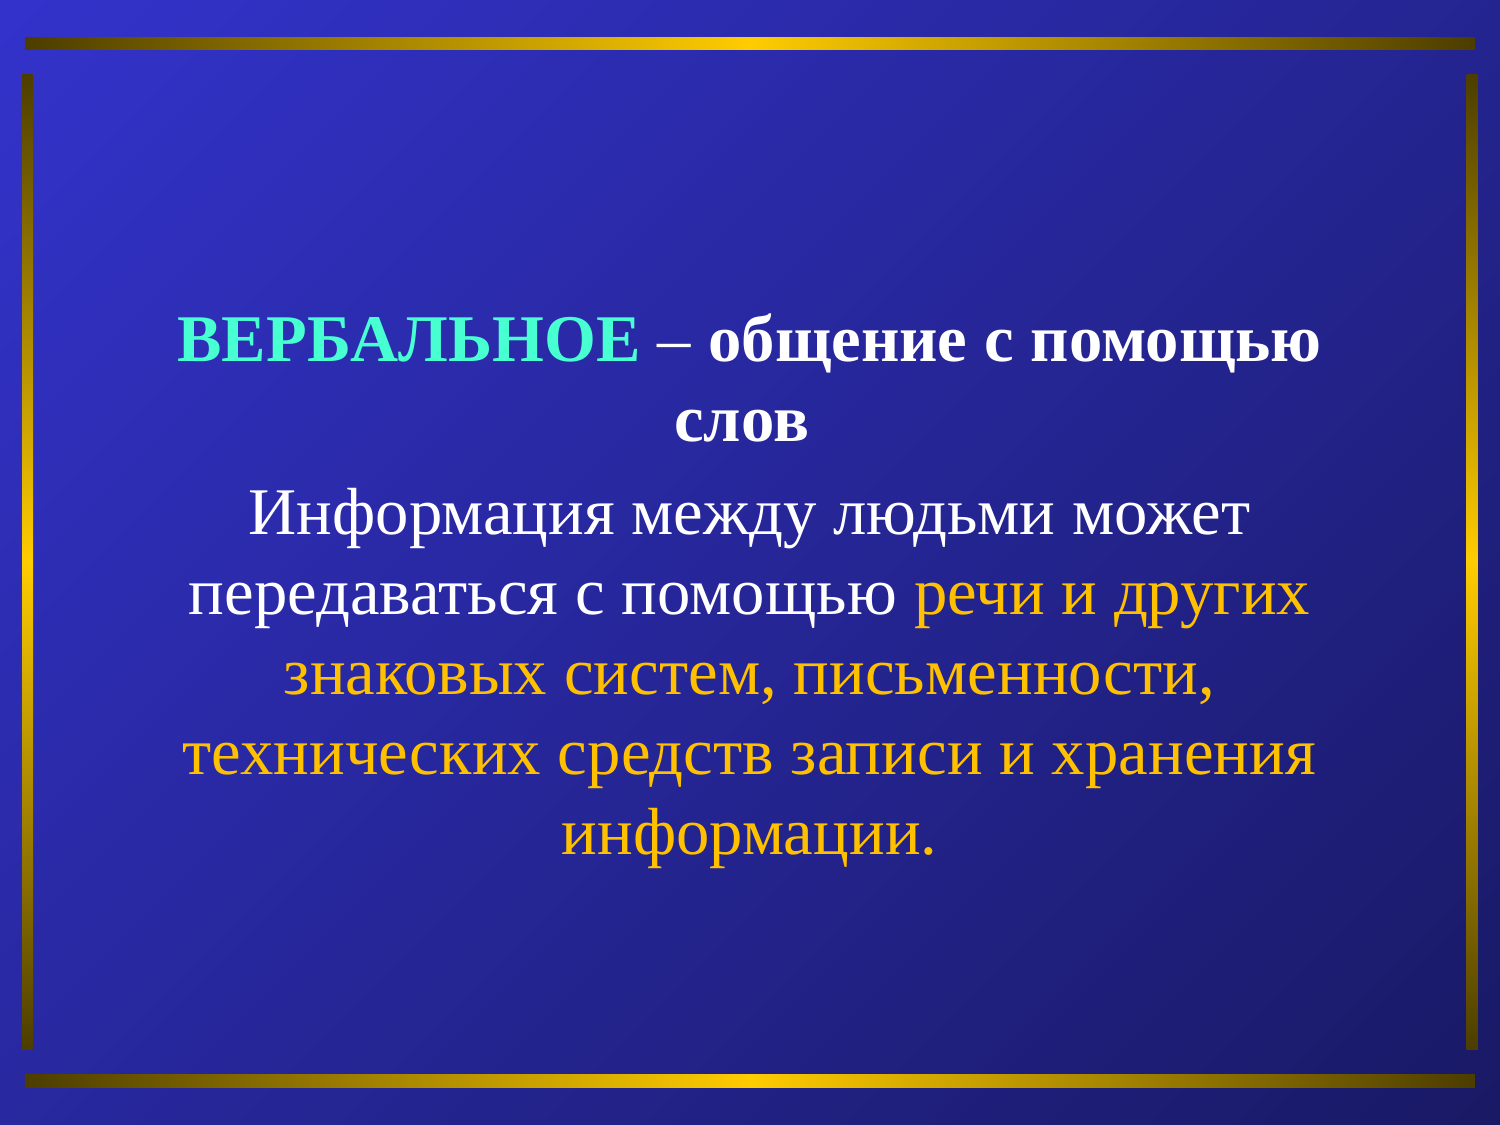

ВЕРБАЛЬНОЕ – общение с помощью слов
Информация между людьми может передаваться с помощью речи и других знаковых систем, письменности, технических средств записи и хранения информации.